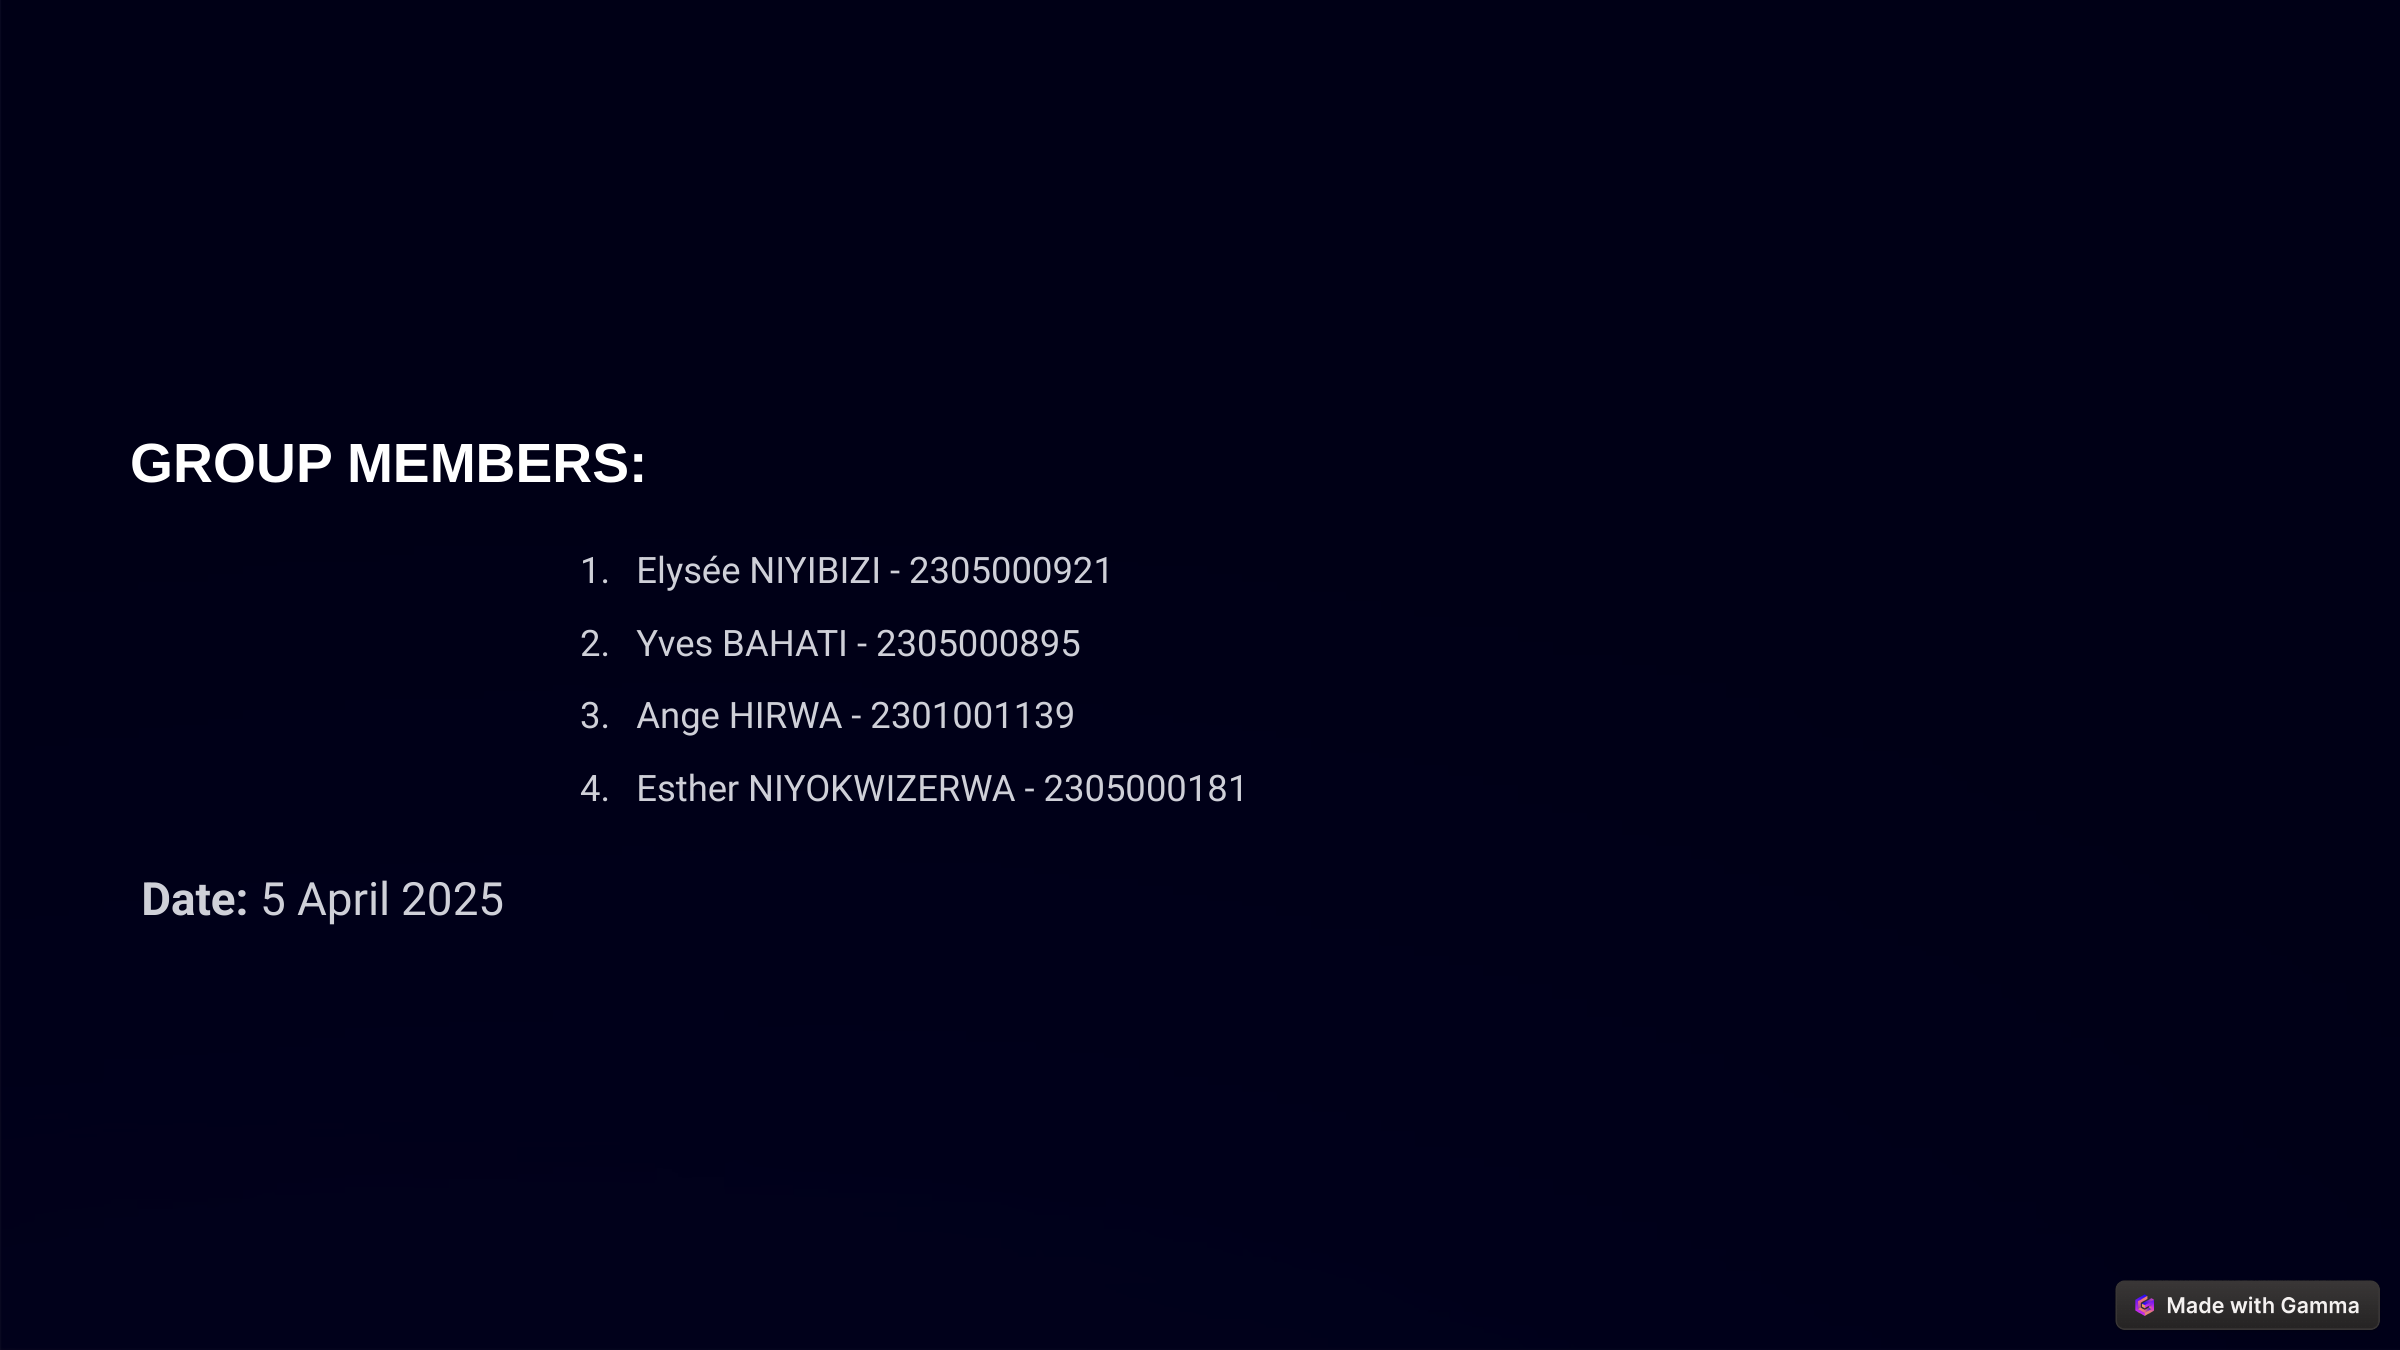

GROUP MEMBERS:
Elysée NIYIBIZI - 2305000921
Yves BAHATI - 2305000895
Ange HIRWA - 2301001139
Esther NIYOKWIZERWA - 2305000181
 Date: 5 April 2025